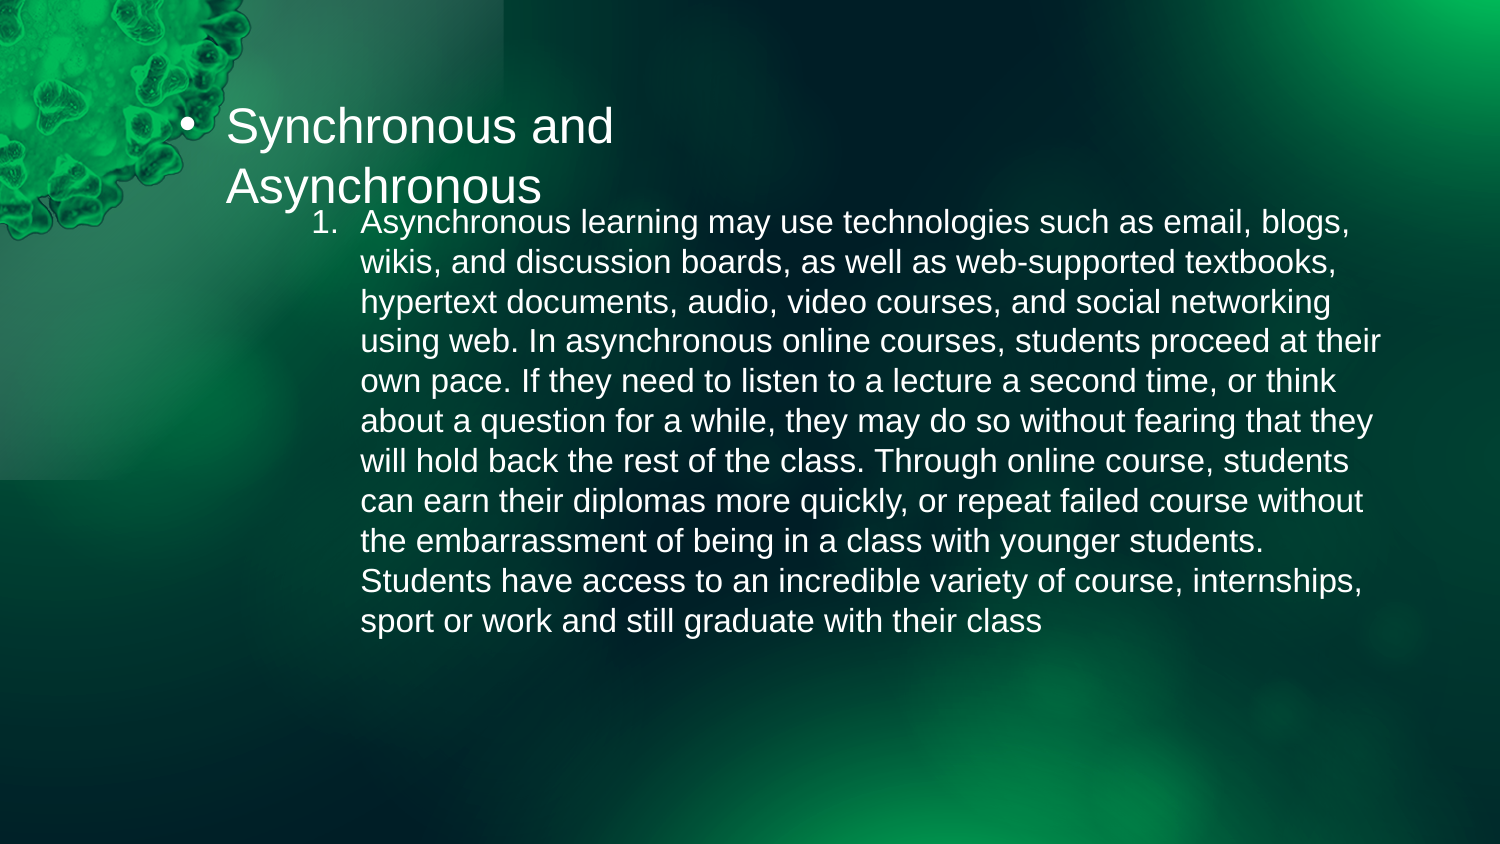

# Synchronous and Asynchronous
Asynchronous learning may use technologies such as email, blogs, wikis, and discussion boards, as well as web-supported textbooks, hypertext documents, audio, video courses, and social networking using web. In asynchronous online courses, students proceed at their own pace. If they need to listen to a lecture a second time, or think about a question for a while, they may do so without fearing that they will hold back the rest of the class. Through online course, students can earn their diplomas more quickly, or repeat failed course without the embarrassment of being in a class with younger students. Students have access to an incredible variety of course, internships, sport or work and still graduate with their class